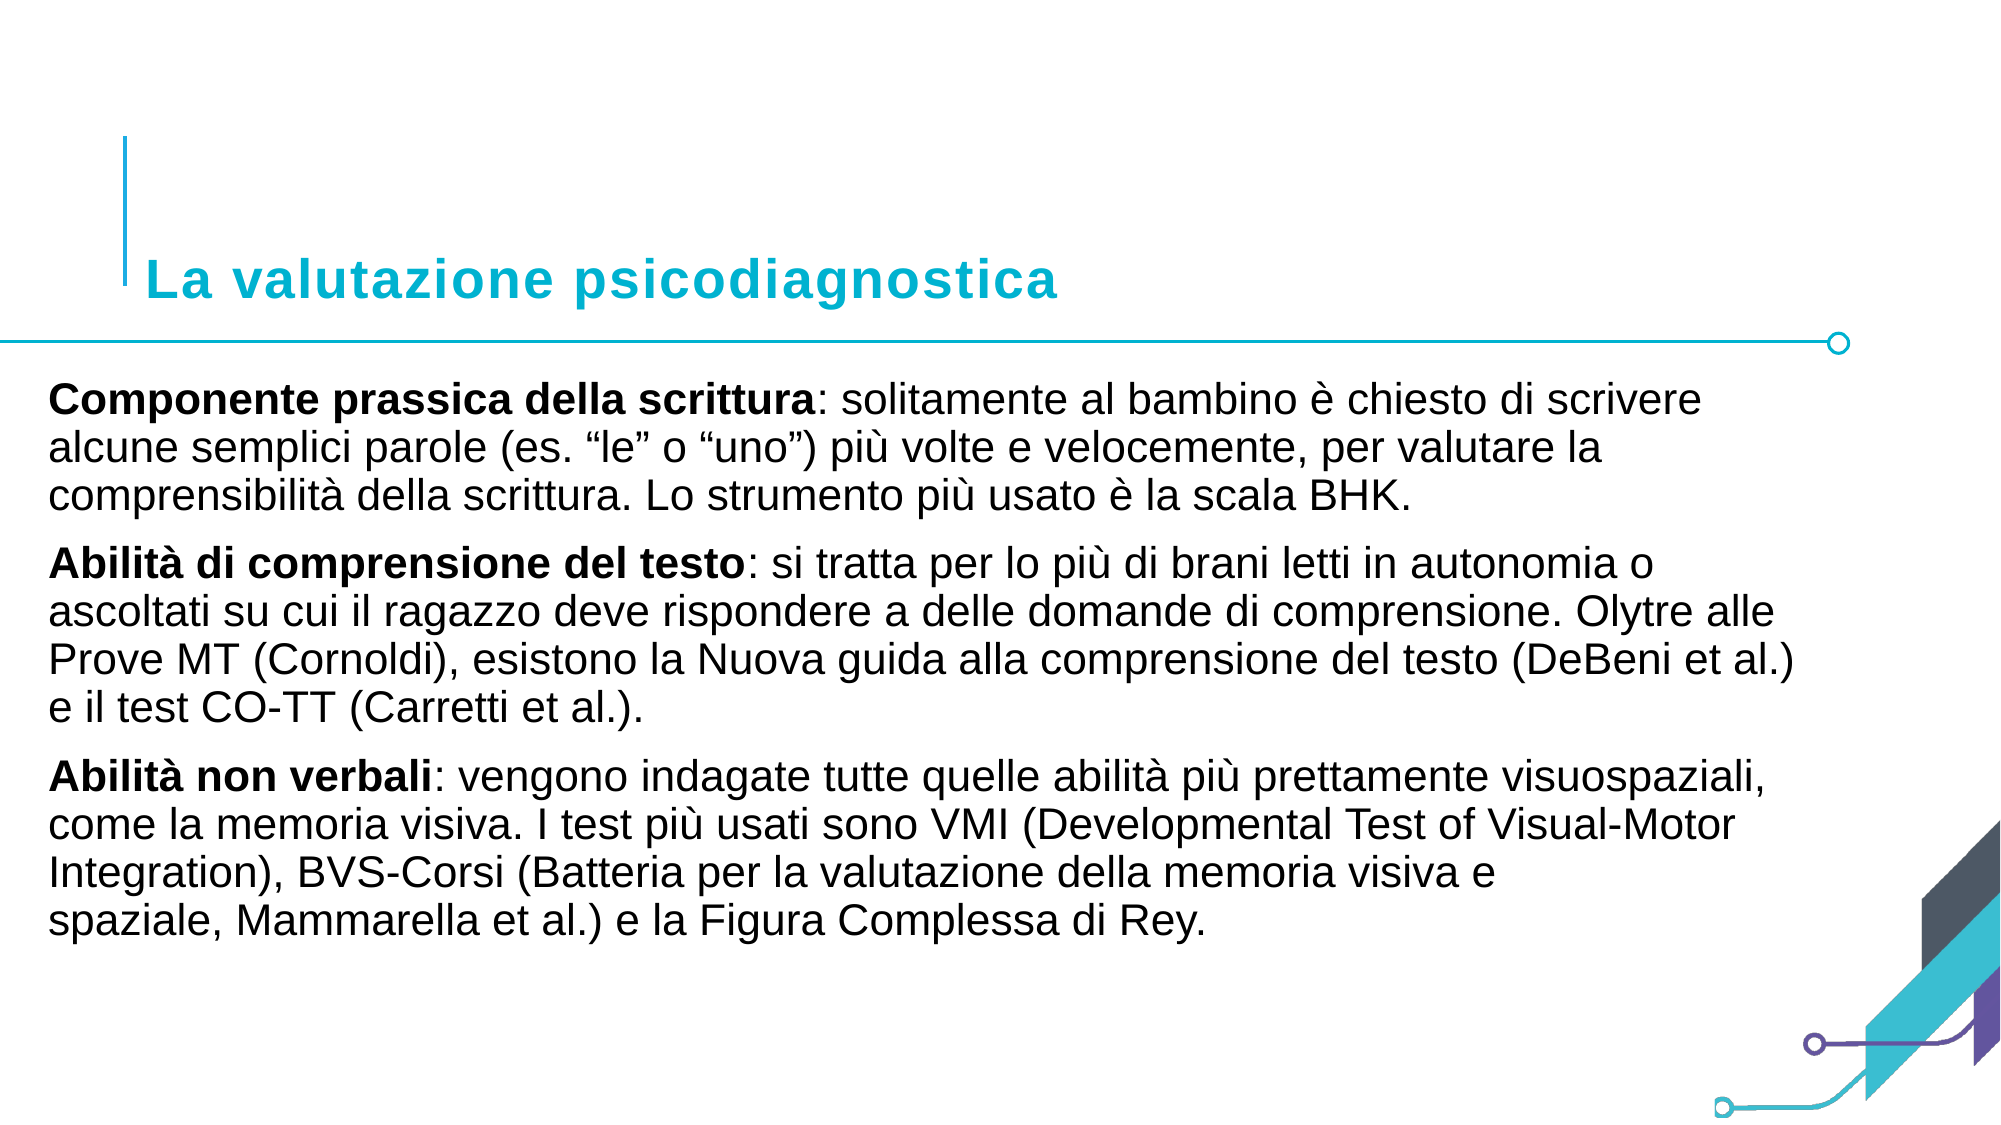

# La valutazione psicodiagnostica
Componente prassica della scrittura: solitamente al bambino è chiesto di scrivere alcune semplici parole (es. “le” o “uno”) più volte e velocemente, per valutare la comprensibilità della scrittura. Lo strumento più usato è la scala BHK.
Abilità di comprensione del testo: si tratta per lo più di brani letti in autonomia o ascoltati su cui il ragazzo deve rispondere a delle domande di comprensione. Olytre alle Prove MT (Cornoldi), esistono la Nuova guida alla comprensione del testo (DeBeni et al.) e il test CO-TT (Carretti et al.).
Abilità non verbali: vengono indagate tutte quelle abilità più prettamente visuospaziali, come la memoria visiva. I test più usati sono VMI (Developmental Test of Visual-Motor Integration), BVS-Corsi (Batteria per la valutazione della memoria visiva e spaziale, Mammarella et al.) e la Figura Complessa di Rey.